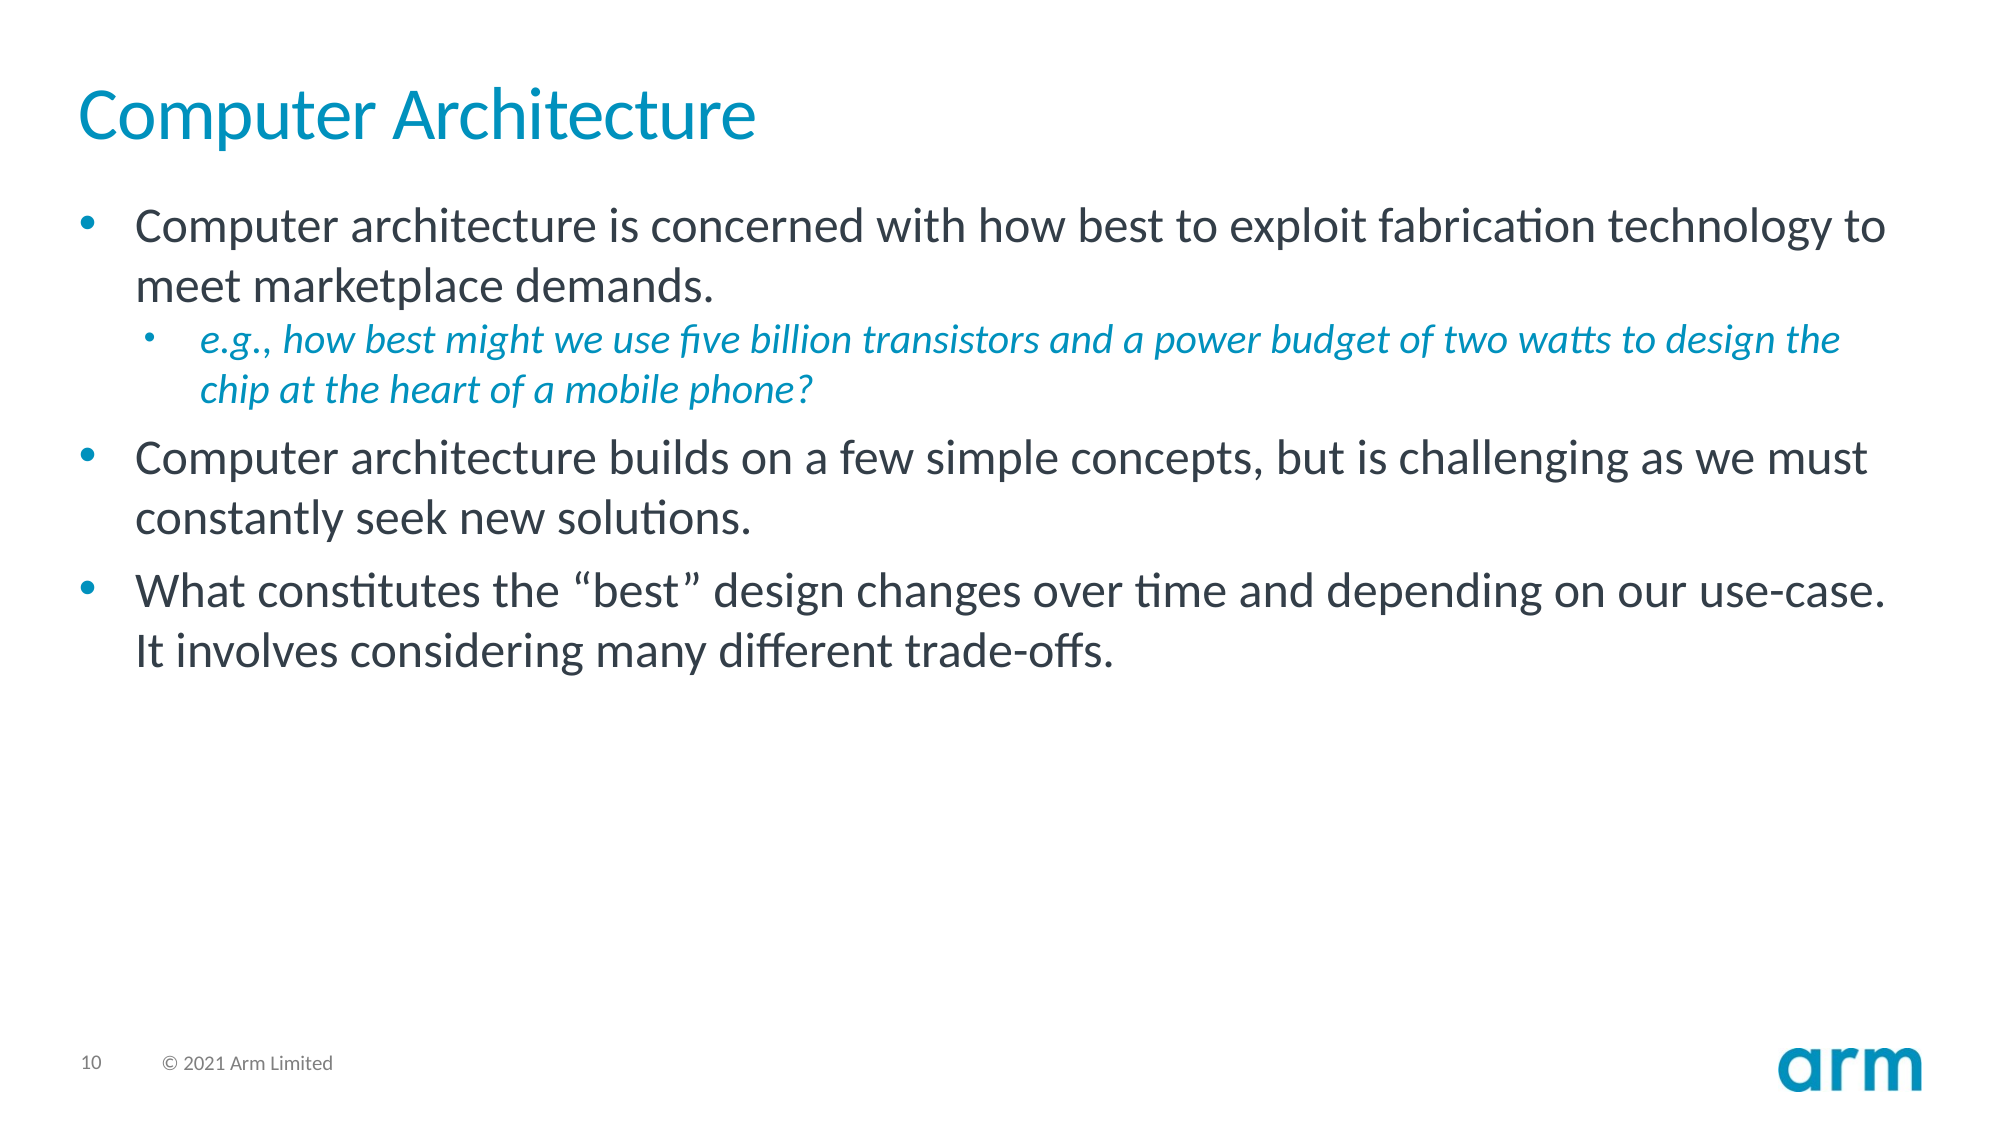

# Computer Architecture
Computer architecture is concerned with how best to exploit fabrication technology to meet marketplace demands.
e.g., how best might we use five billion transistors and a power budget of two watts to design the chip at the heart of a mobile phone?
Computer architecture builds on a few simple concepts, but is challenging as we must constantly seek new solutions.
What constitutes the “best” design changes over time and depending on our use-case. It involves considering many different trade-offs.